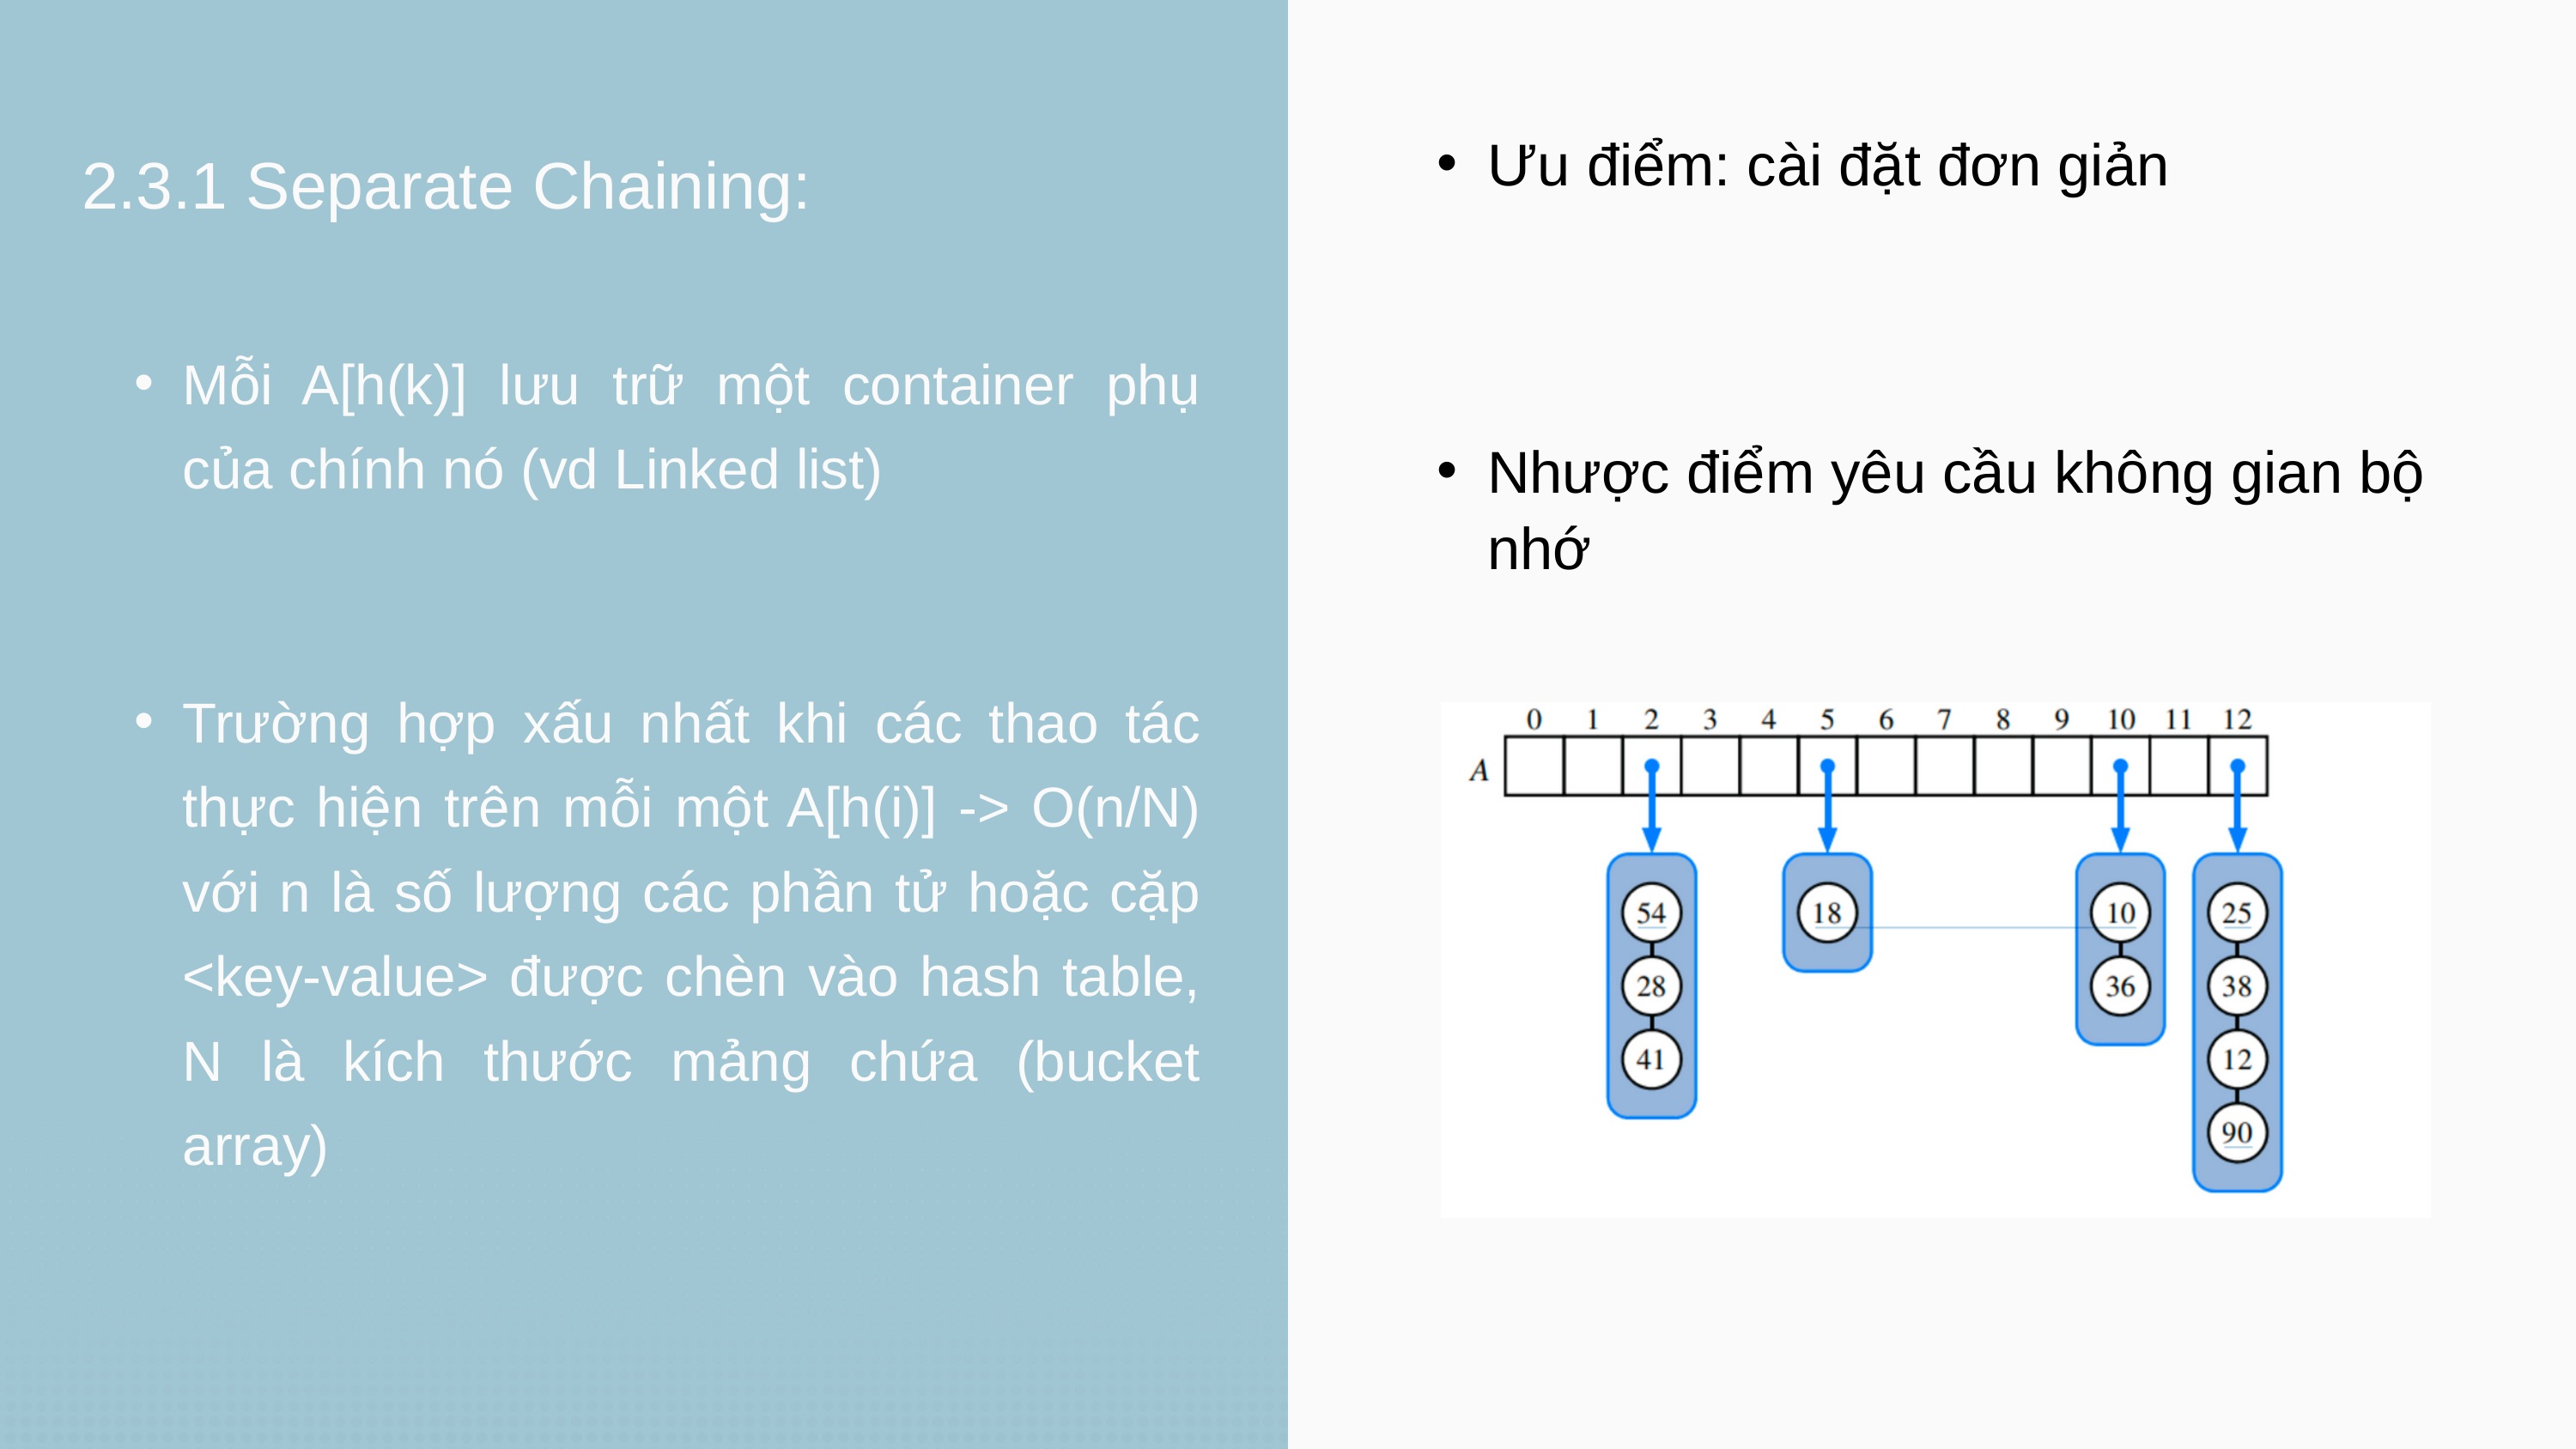

Ưu điểm: cài đặt đơn giản

Nhược điểm yêu cầu không gian bộ nhớ

2.3.1 Separate Chaining:
Mỗi A[h(k)] lưu trữ một container phụ của chính nó (vd Linked list)

Trường hợp xấu nhất khi các thao tác thực hiện trên mỗi một A[h(i)] -> O(n/N) với n là số lượng các phần tử hoặc cặp <key-value> được chèn vào hash table, N là kích thước mảng chứa (bucket array)